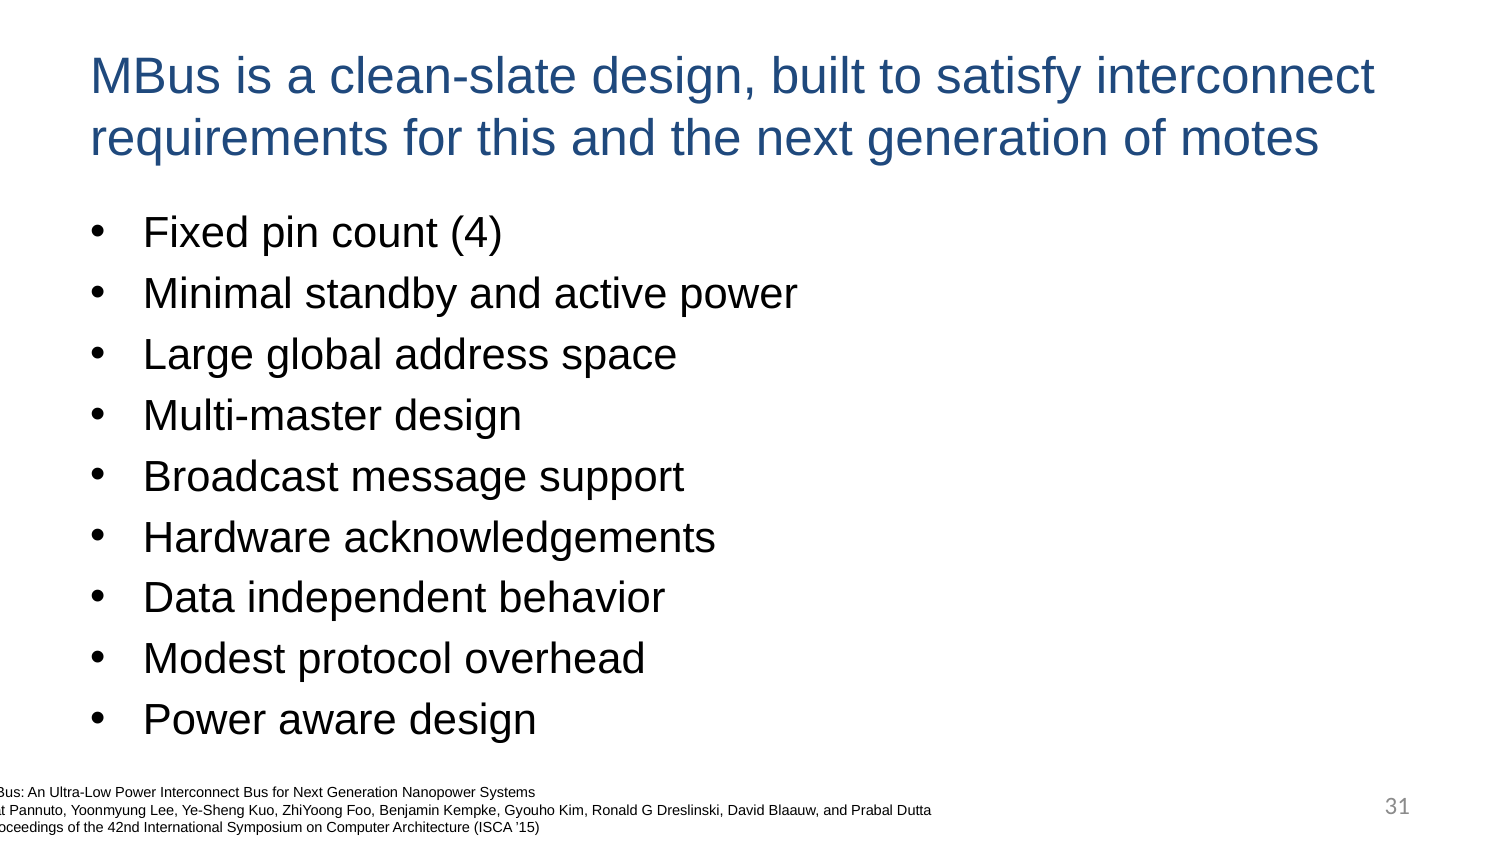

# MBus is a clean-slate design, built to satisfy interconnect requirements for this and the next generation of motes
Fixed pin count (4)
Minimal standby and active power
Large global address space
Multi-master design
Broadcast message support
Hardware acknowledgements
Data independent behavior
Modest protocol overhead
Power aware design
MBus: An Ultra-Low Power Interconnect Bus for Next Generation Nanopower Systems
Pat Pannuto, Yoonmyung Lee, Ye-Sheng Kuo, ZhiYoong Foo, Benjamin Kempke, Gyouho Kim, Ronald G Dreslinski, David Blaauw, and Prabal Dutta
Proceedings of the 42nd International Symposium on Computer Architecture (ISCA ’15)
31